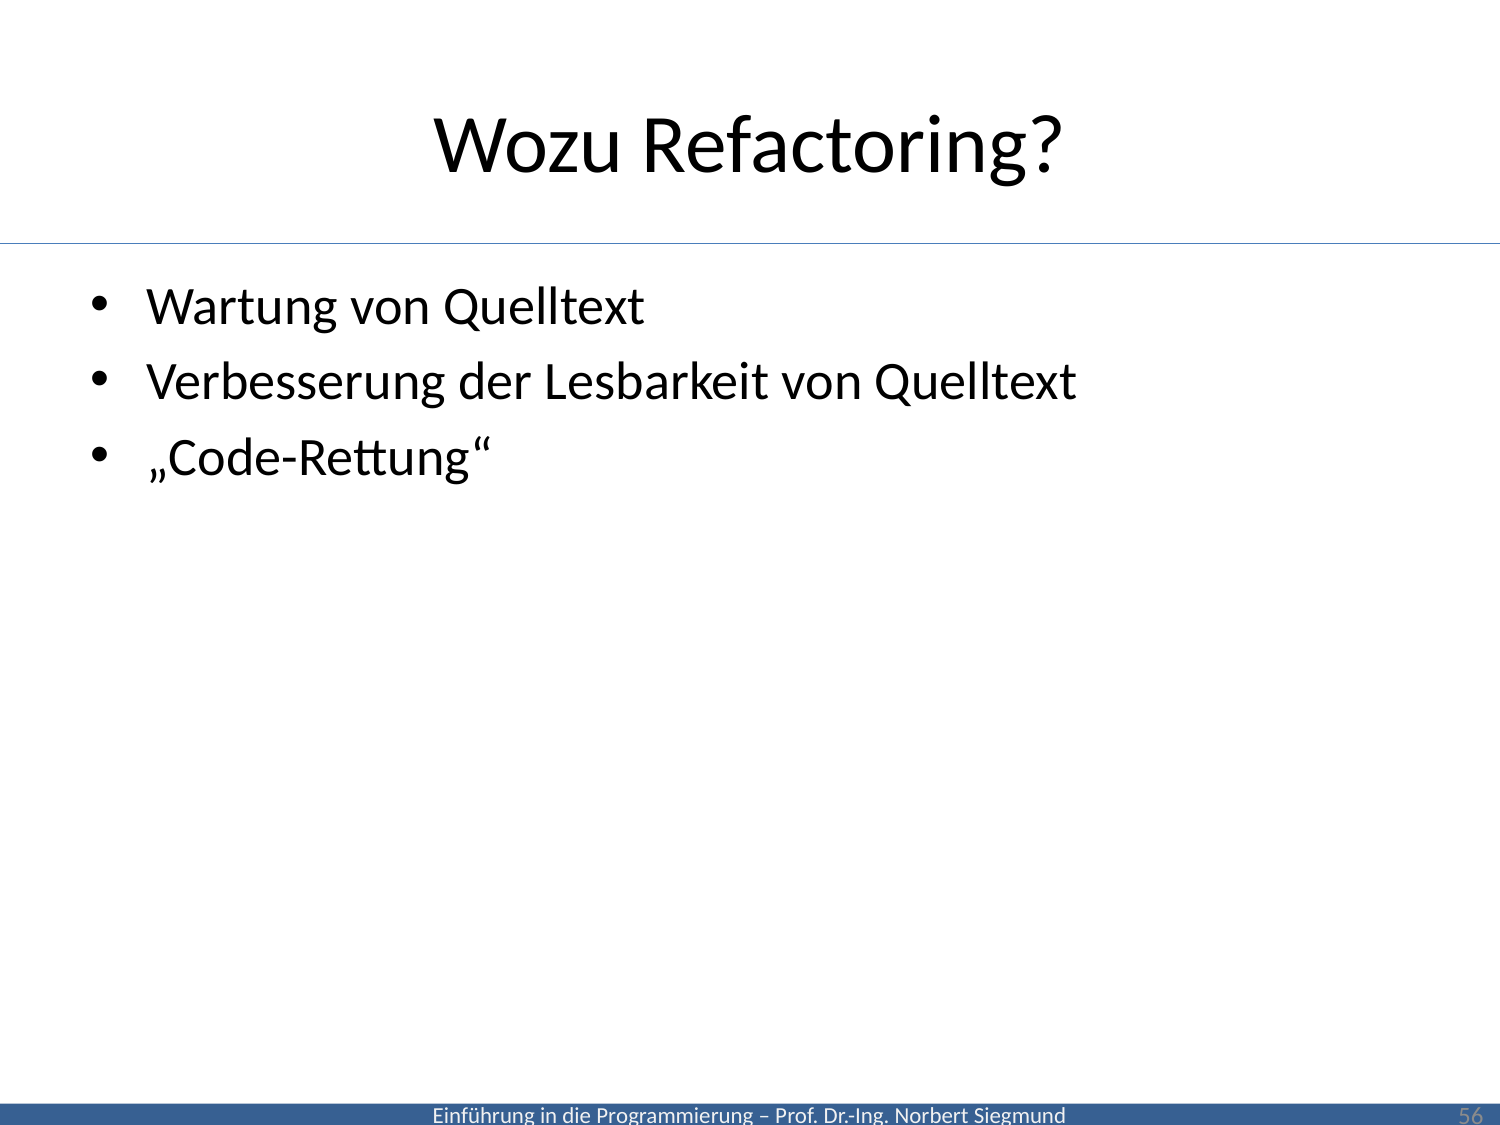

# Wozu Refactoring?
Wartung von Quelltext
Verbesserung der Lesbarkeit von Quelltext
„Code-Rettung“
56